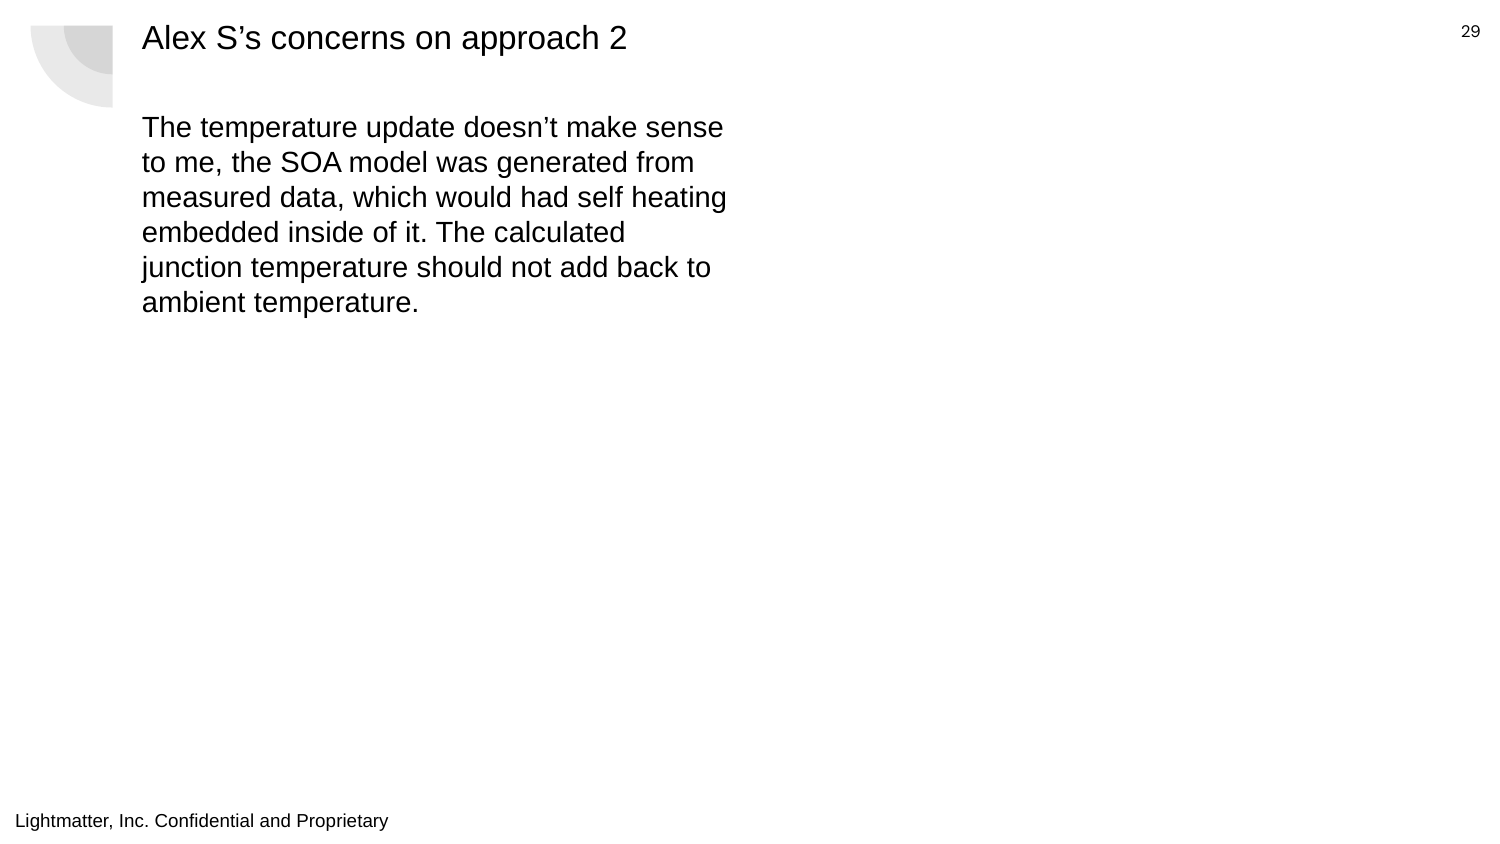

# Alex S’s concerns on approach 2
The temperature update doesn’t make sense to me, the SOA model was generated from measured data, which would had self heating embedded inside of it. The calculated junction temperature should not add back to ambient temperature.